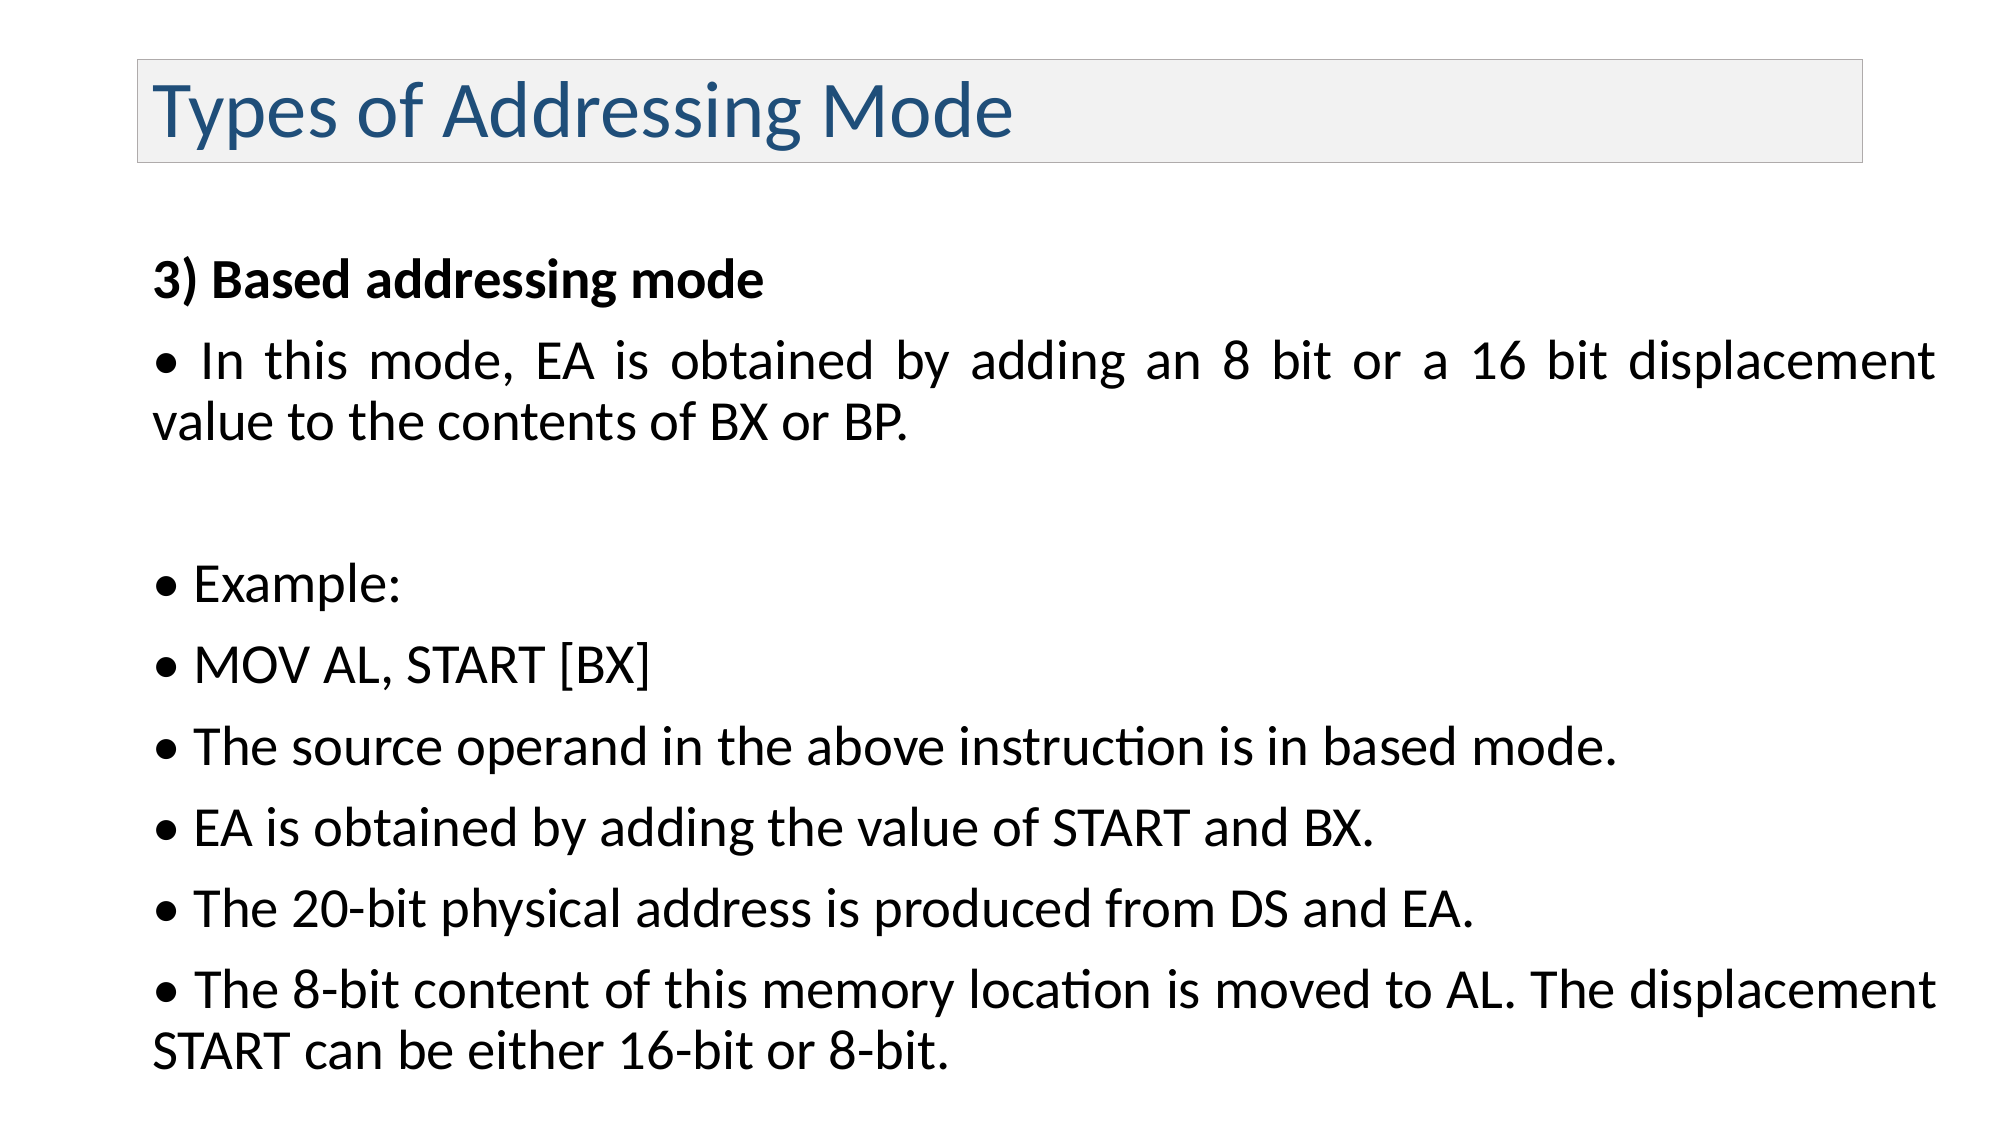

# Types of Addressing Mode
3) Based addressing mode
• In this mode, EA is obtained by adding an 8 bit or a 16 bit displacement value to the contents of BX or BP.

• Example:
• MOV AL, START [BX]
• The source operand in the above instruction is in based mode.
• EA is obtained by adding the value of START and BX.
• The 20-bit physical address is produced from DS and EA.
• The 8-bit content of this memory location is moved to AL. The displacement START can be either 16-bit or 8-bit.